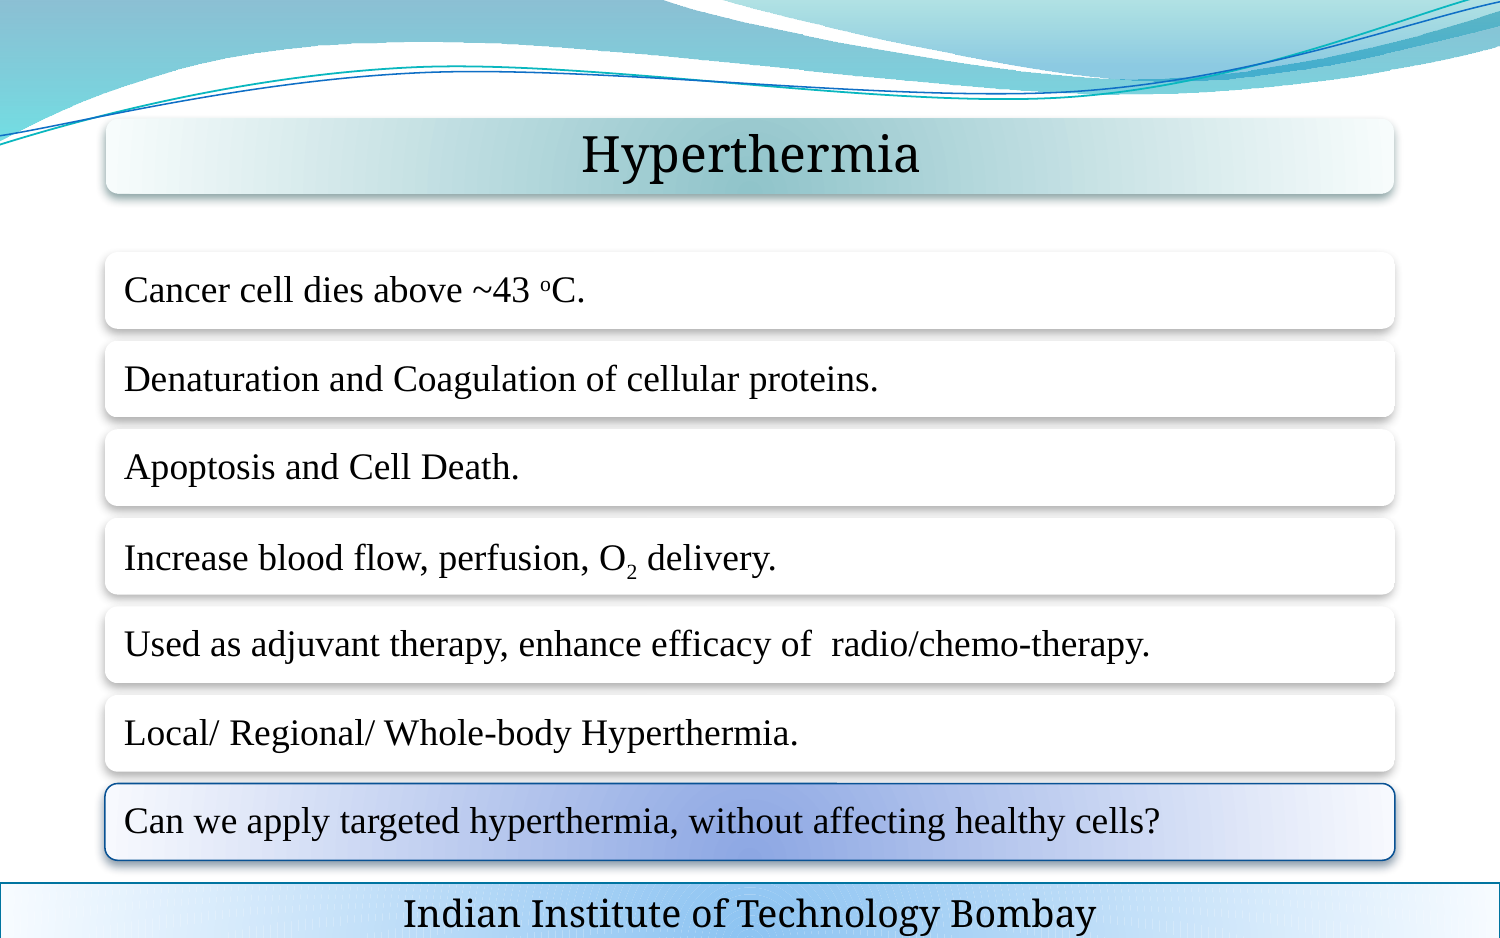

Hyperthermia
Cancer cell dies above ~43 oC.
Denaturation and Coagulation of cellular proteins.
Apoptosis and Cell Death.
Increase blood flow, perfusion, O2 delivery.
Used as adjuvant therapy, enhance efficacy of  radio/chemo-therapy.
Local/ Regional/ Whole-body Hyperthermia.
Can we apply targeted hyperthermia, without affecting healthy cells?
Indian Institute of Technology Bombay